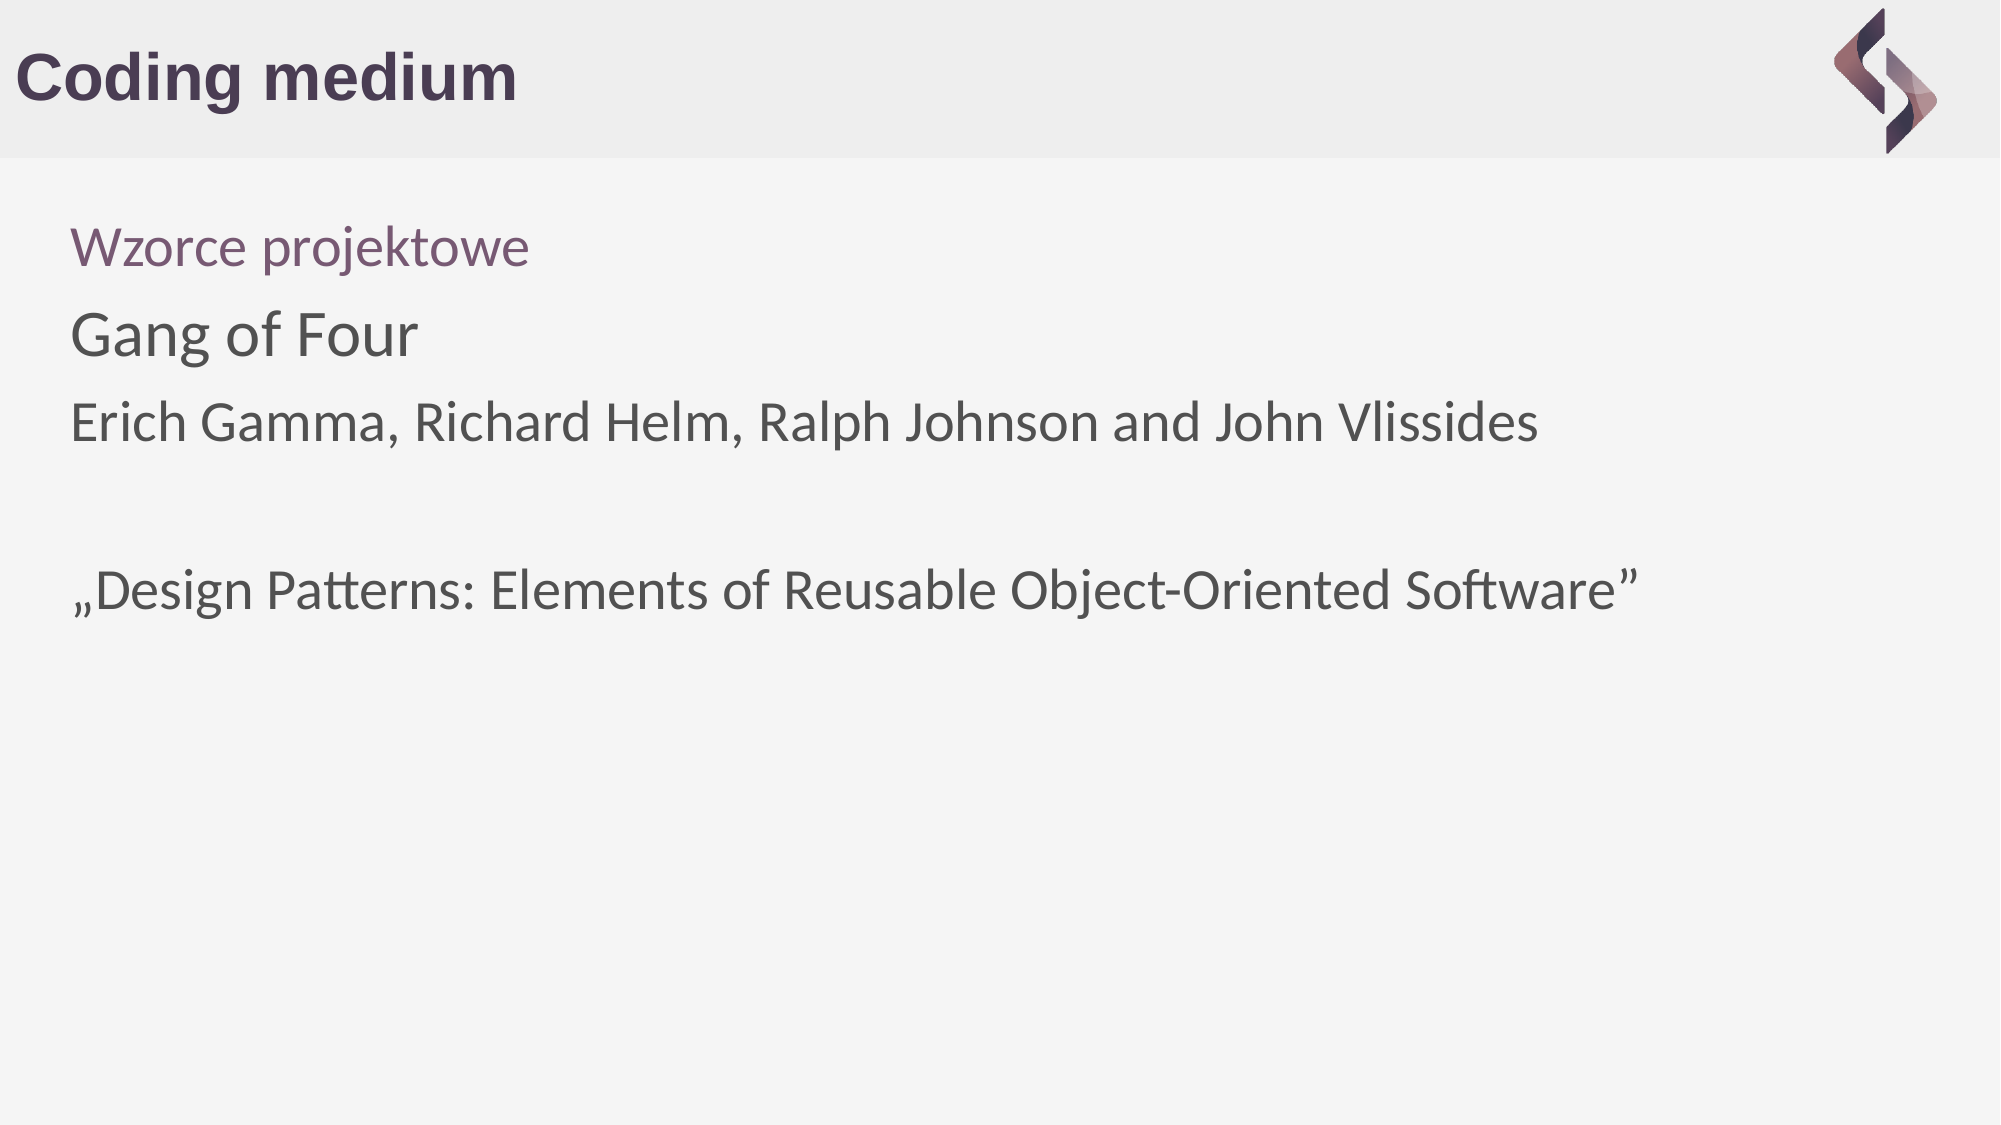

# Coding medium
Wzorce projektowe
Gang of Four
Erich Gamma, Richard Helm, Ralph Johnson and John Vlissides

„Design Patterns: Elements of Reusable Object-Oriented Software”